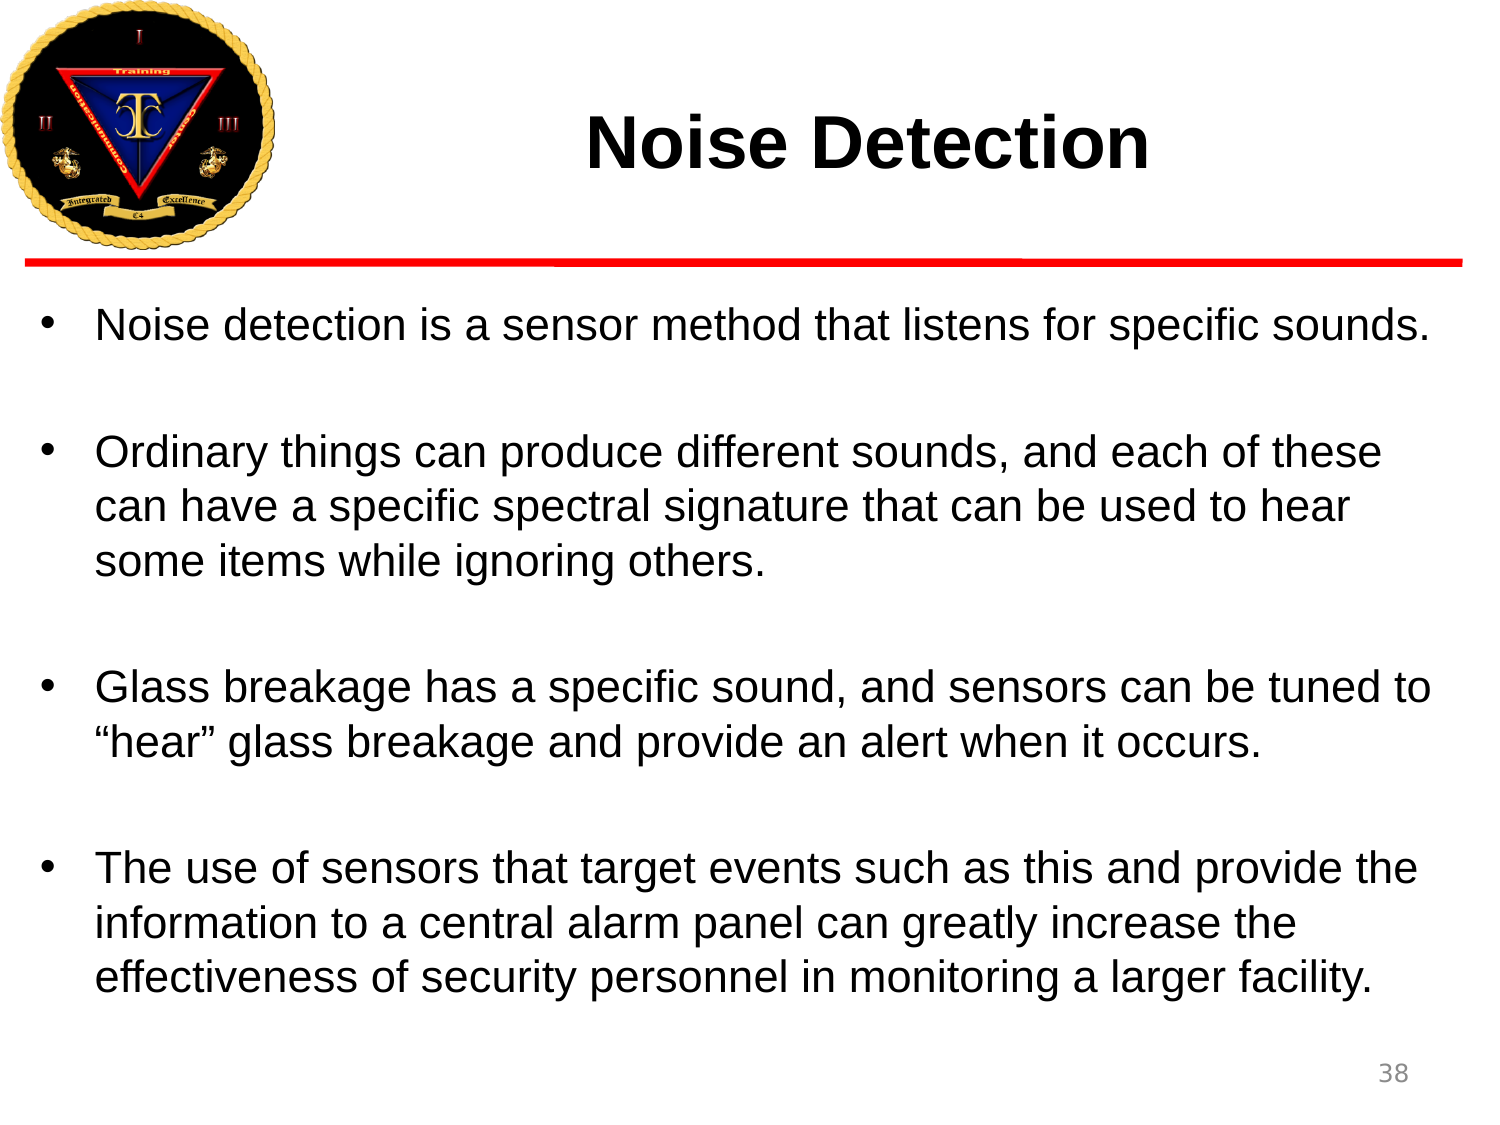

# Noise Detection
Noise detection is a sensor method that listens for specific sounds.

Ordinary things can produce different sounds, and each of these can have a specific spectral signature that can be used to hear some items while ignoring others.

Glass breakage has a specific sound, and sensors can be tuned to “hear” glass breakage and provide an alert when it occurs.

The use of sensors that target events such as this and provide the information to a central alarm panel can greatly increase the effectiveness of security personnel in monitoring a larger facility.
38